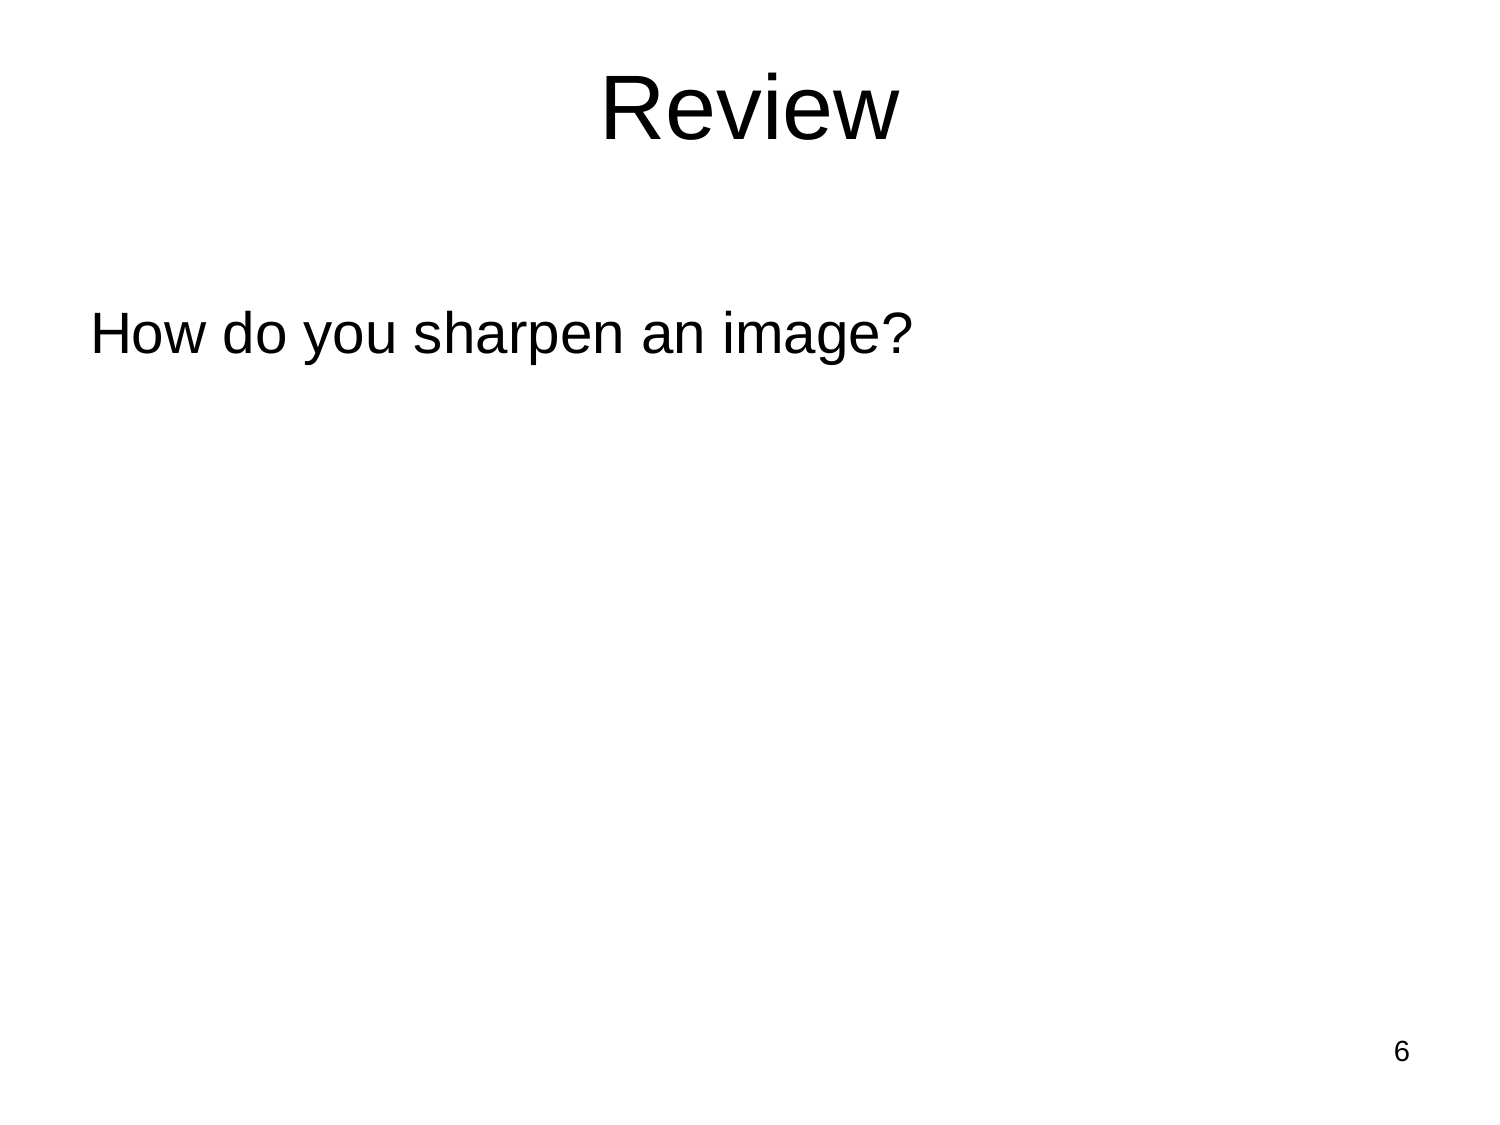

# Review

How do you sharpen an image?

6